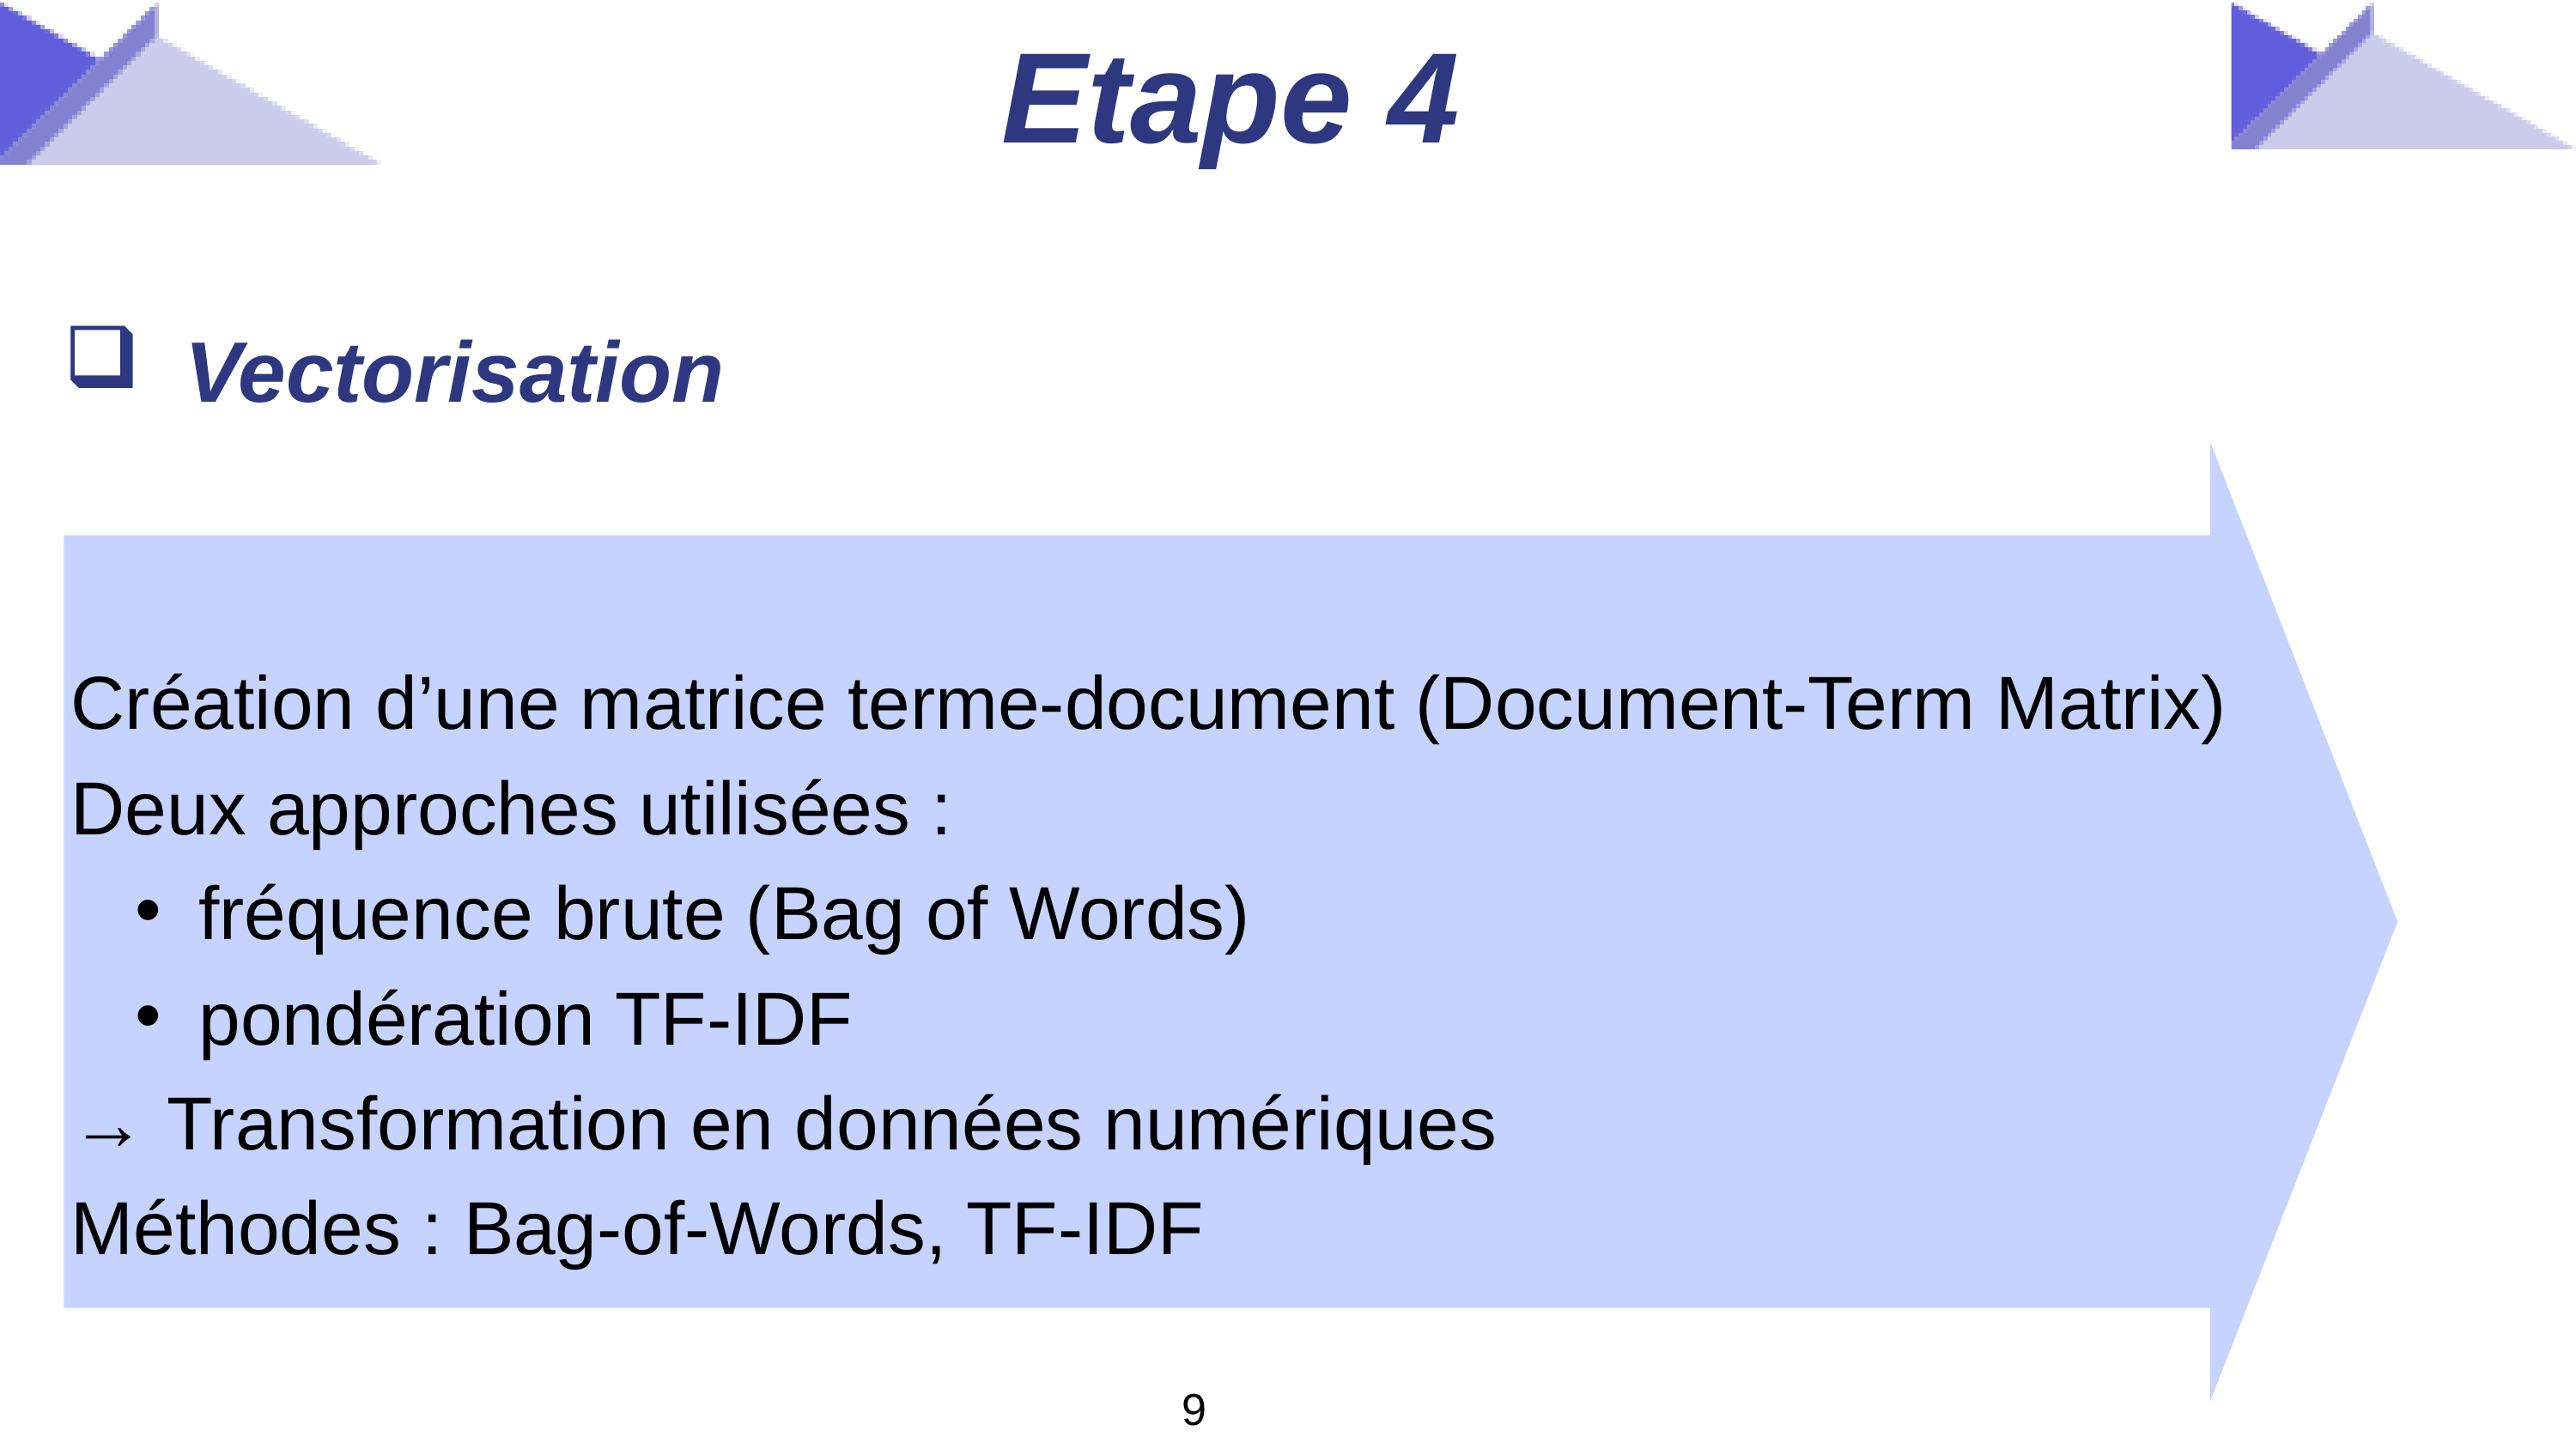

Etape 4

Vectorisation

Création d’une matrice terme-document (Document-Term Matrix)
Deux approches utilisées :
fréquence brute (Bag of Words)
pondération TF-IDF
→ Transformation en données numériques
Méthodes : Bag-of-Words, TF-IDF
9